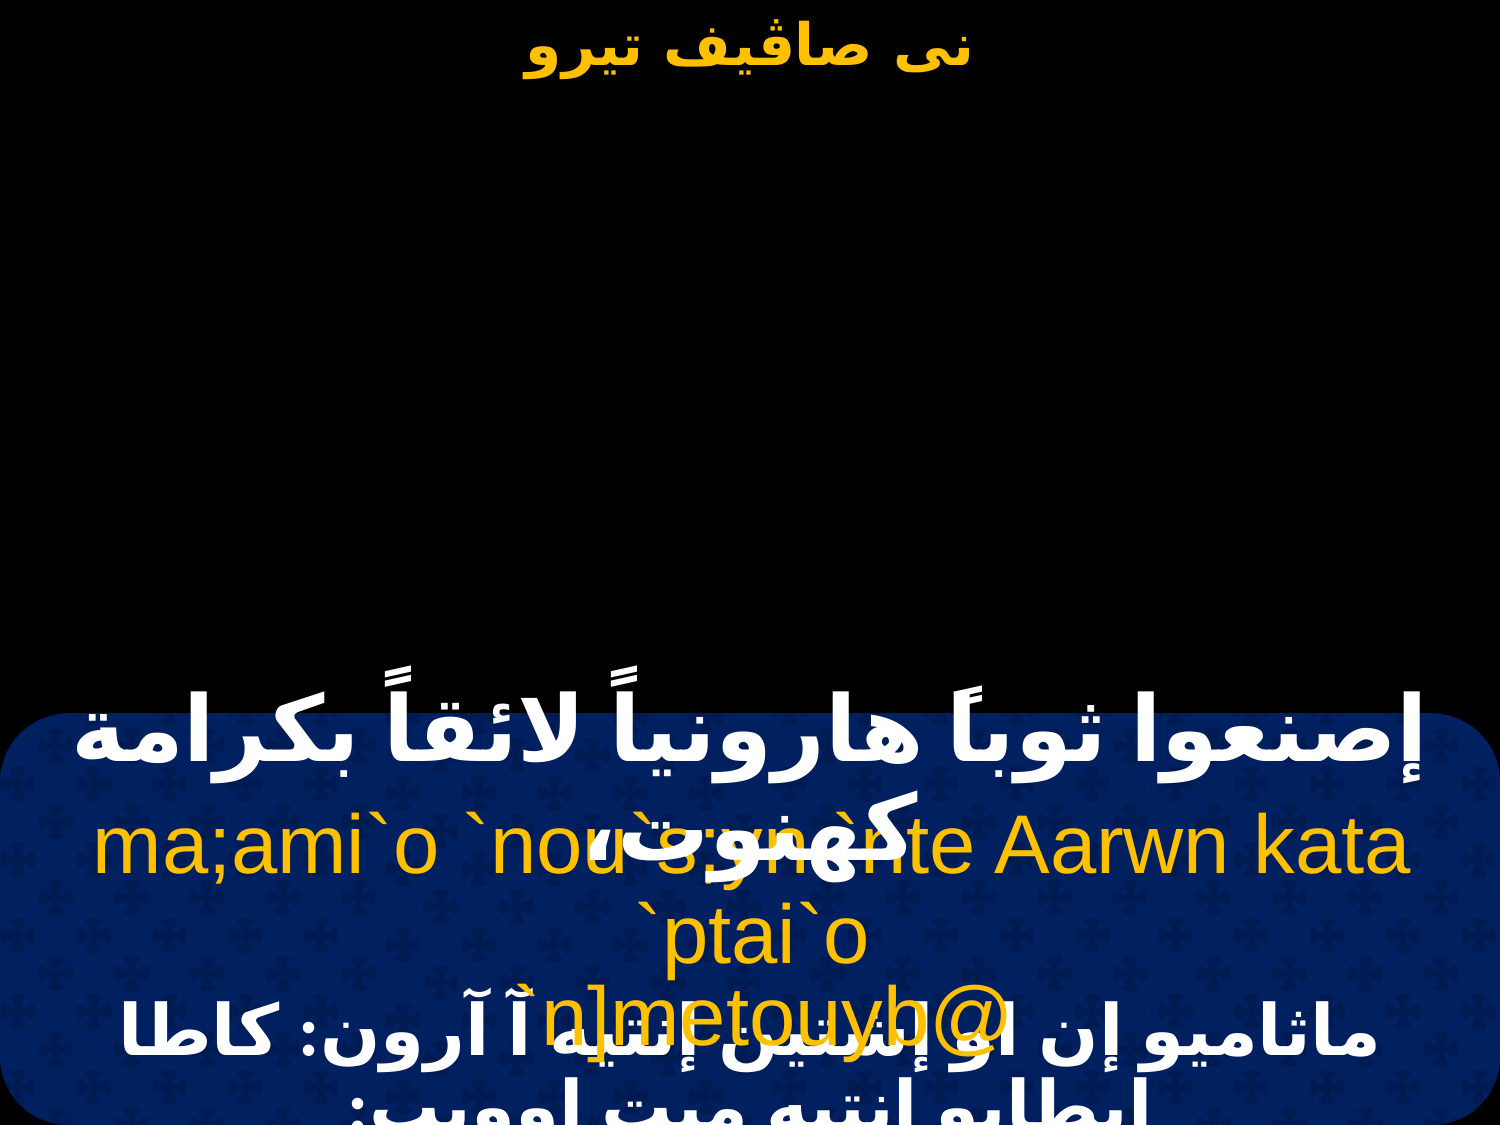

إصنعوا ثوباً هارونياً لائقاً بكرامة كهنوت،
ma;ami`o `nou`s;yn `nte Aarwn kata `ptai`o
 `n]metouyb@
ماثاميو إن او إشتين إنتيه آ آرون: كاطا إبطايو إنتيه ميت اوويب: